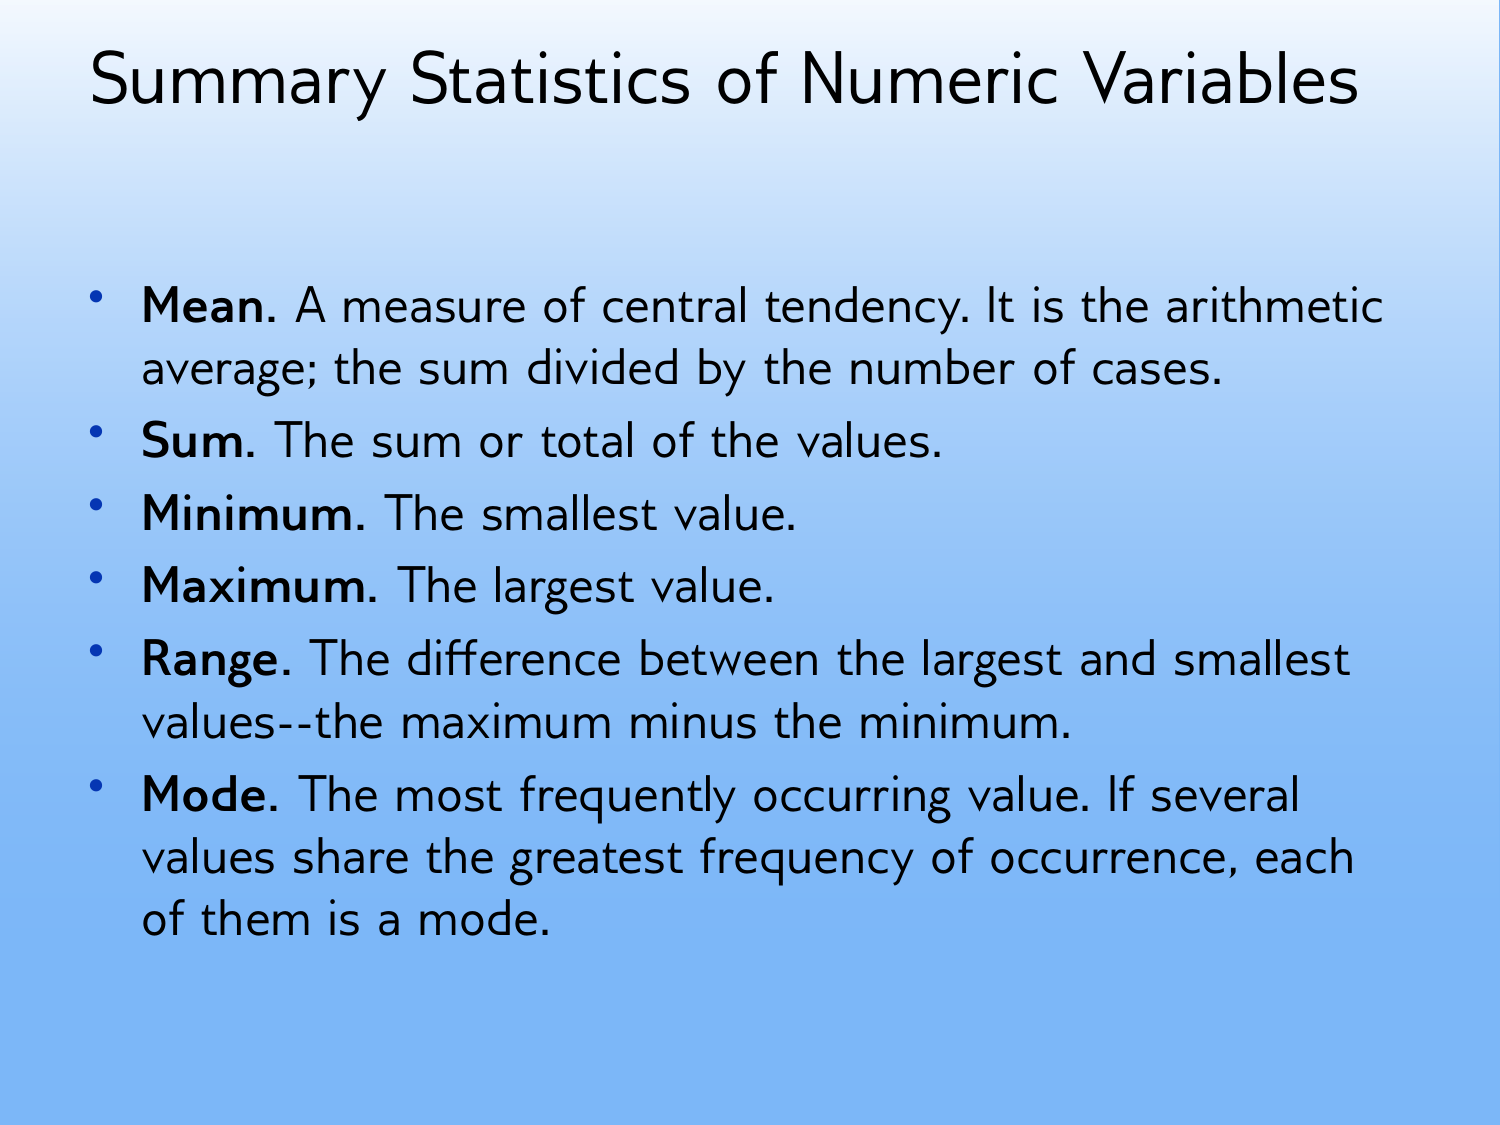

# Summary Statistics of Numeric Variables
Mean. A measure of central tendency. It is the arithmetic average; the sum divided by the number of cases.
Sum. The sum or total of the values.
Minimum. The smallest value.
Maximum. The largest value.
Range. The difference between the largest and smallest values--the maximum minus the minimum.
Mode. The most frequently occurring value. If several values share the greatest frequency of occurrence, each of them is a mode.